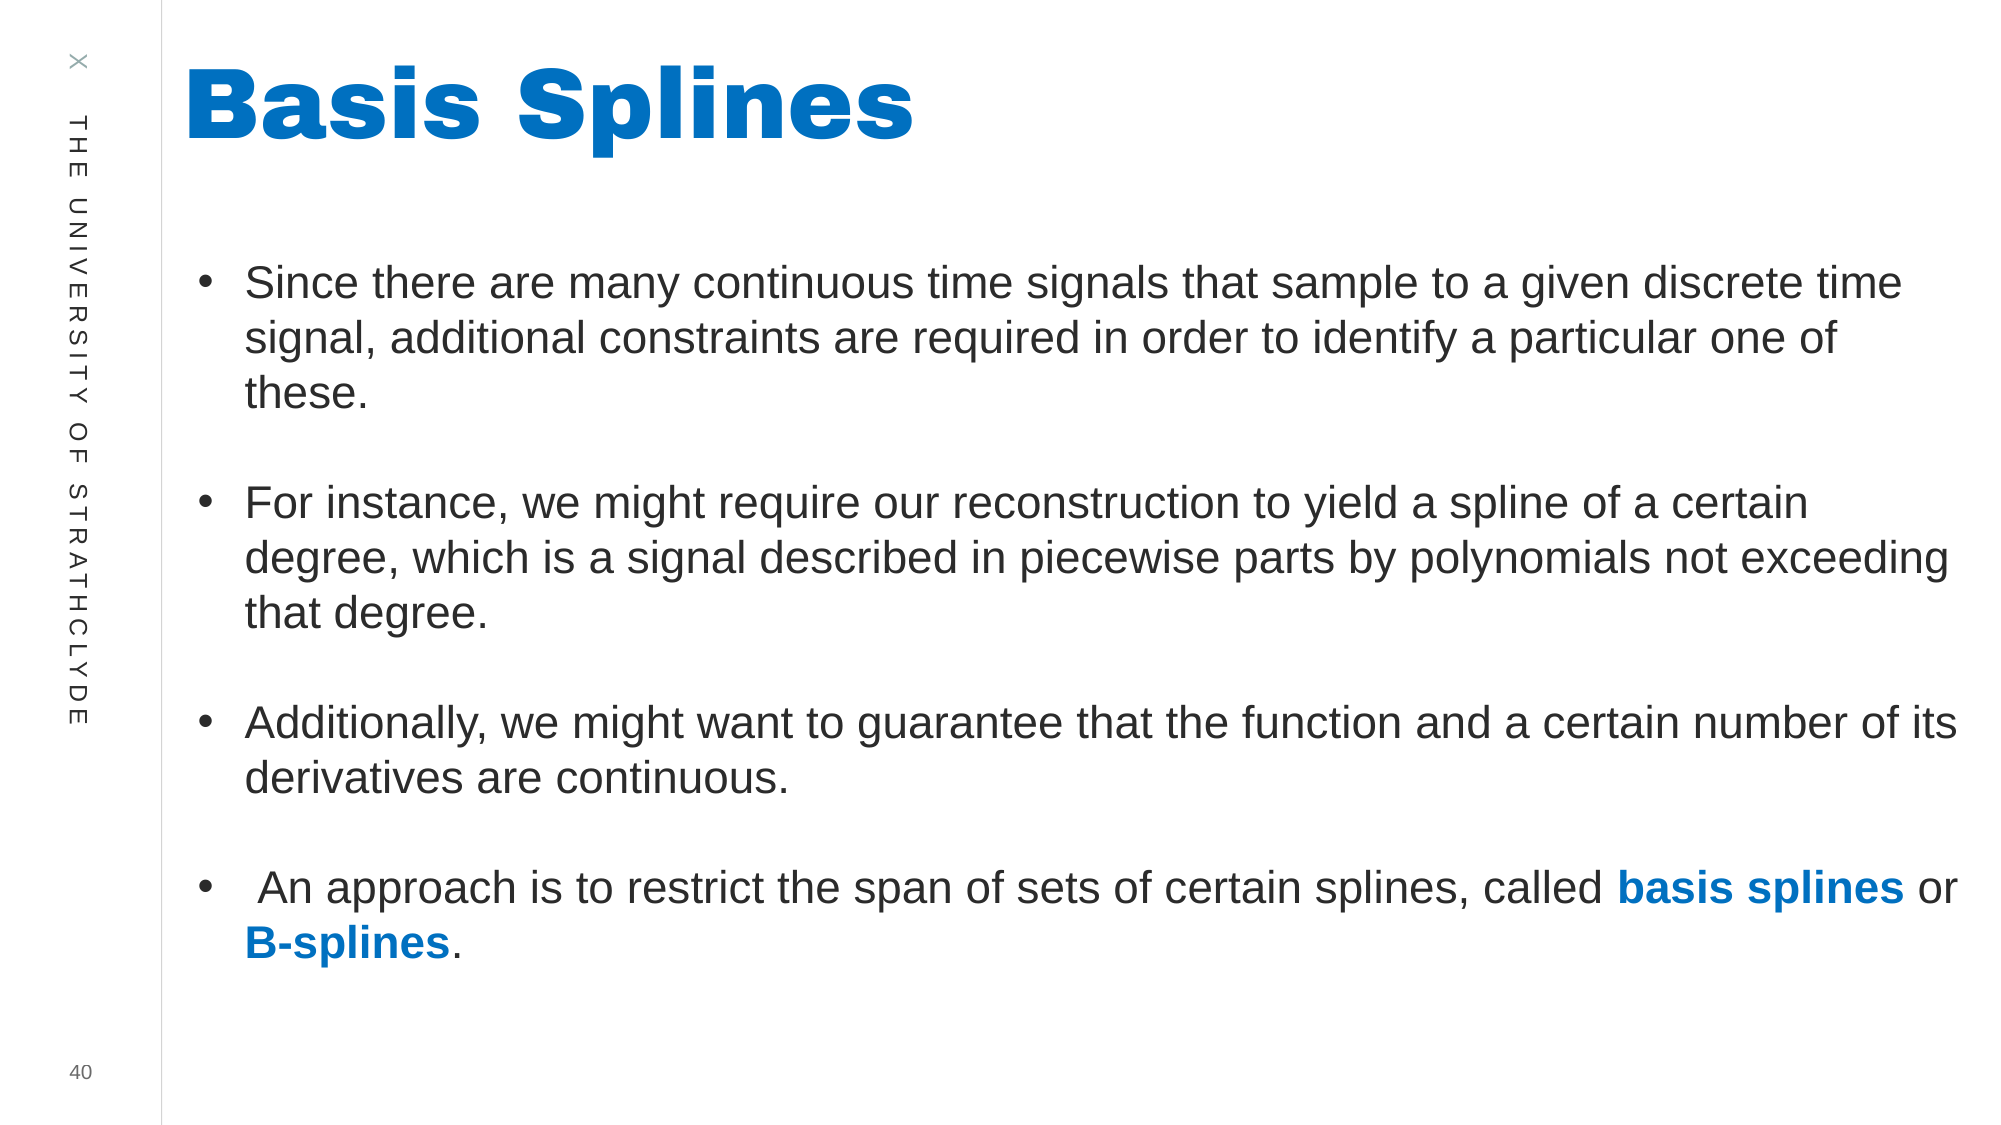

# Basis Splines
Since there are many continuous time signals that sample to a given discrete time signal, additional constraints are required in order to identify a particular one of these.

For instance, we might require our reconstruction to yield a spline of a certain degree, which is a signal described in piecewise parts by polynomials not exceeding that degree.

Additionally, we might want to guarantee that the function and a certain number of its derivatives are continuous.

 An approach is to restrict the span of sets of certain splines, called basis splines or B-splines.

40